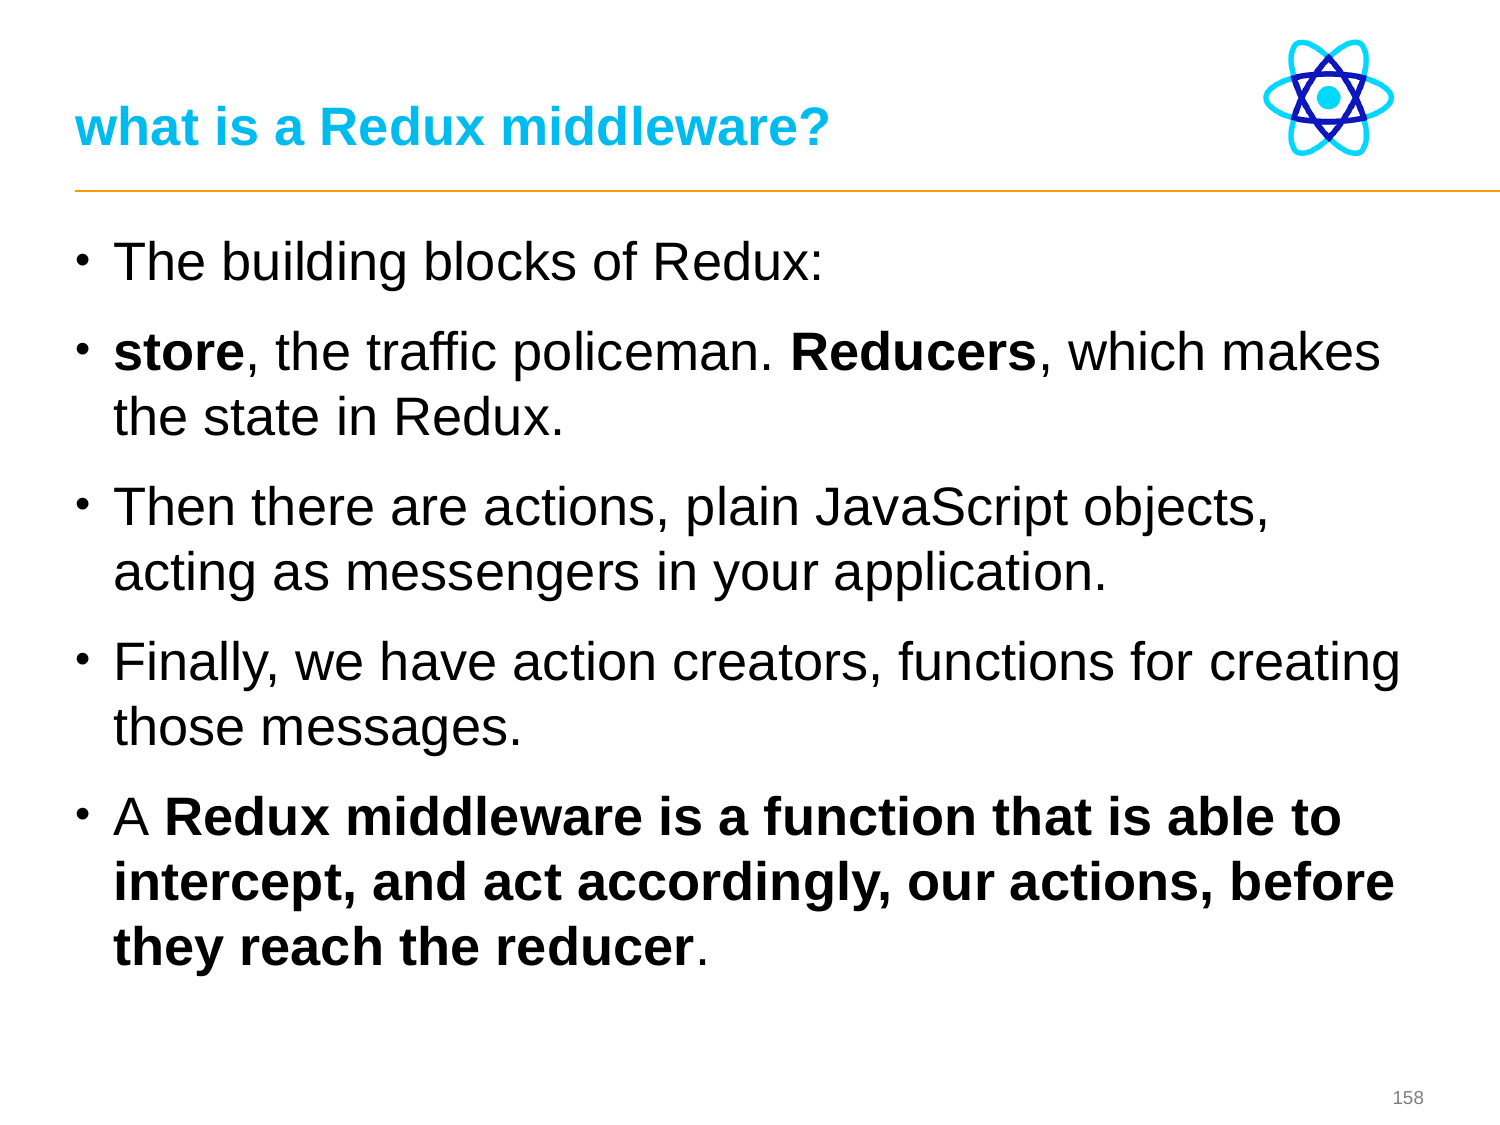

# what is a Redux middleware?
The building blocks of Redux:
store, the traffic policeman. Reducers, which makes the state in Redux.
Then there are actions, plain JavaScript objects, acting as messengers in your application.
Finally, we have action creators, functions for creating those messages.
A Redux middleware is a function that is able to intercept, and act accordingly, our actions, before they reach the reducer.